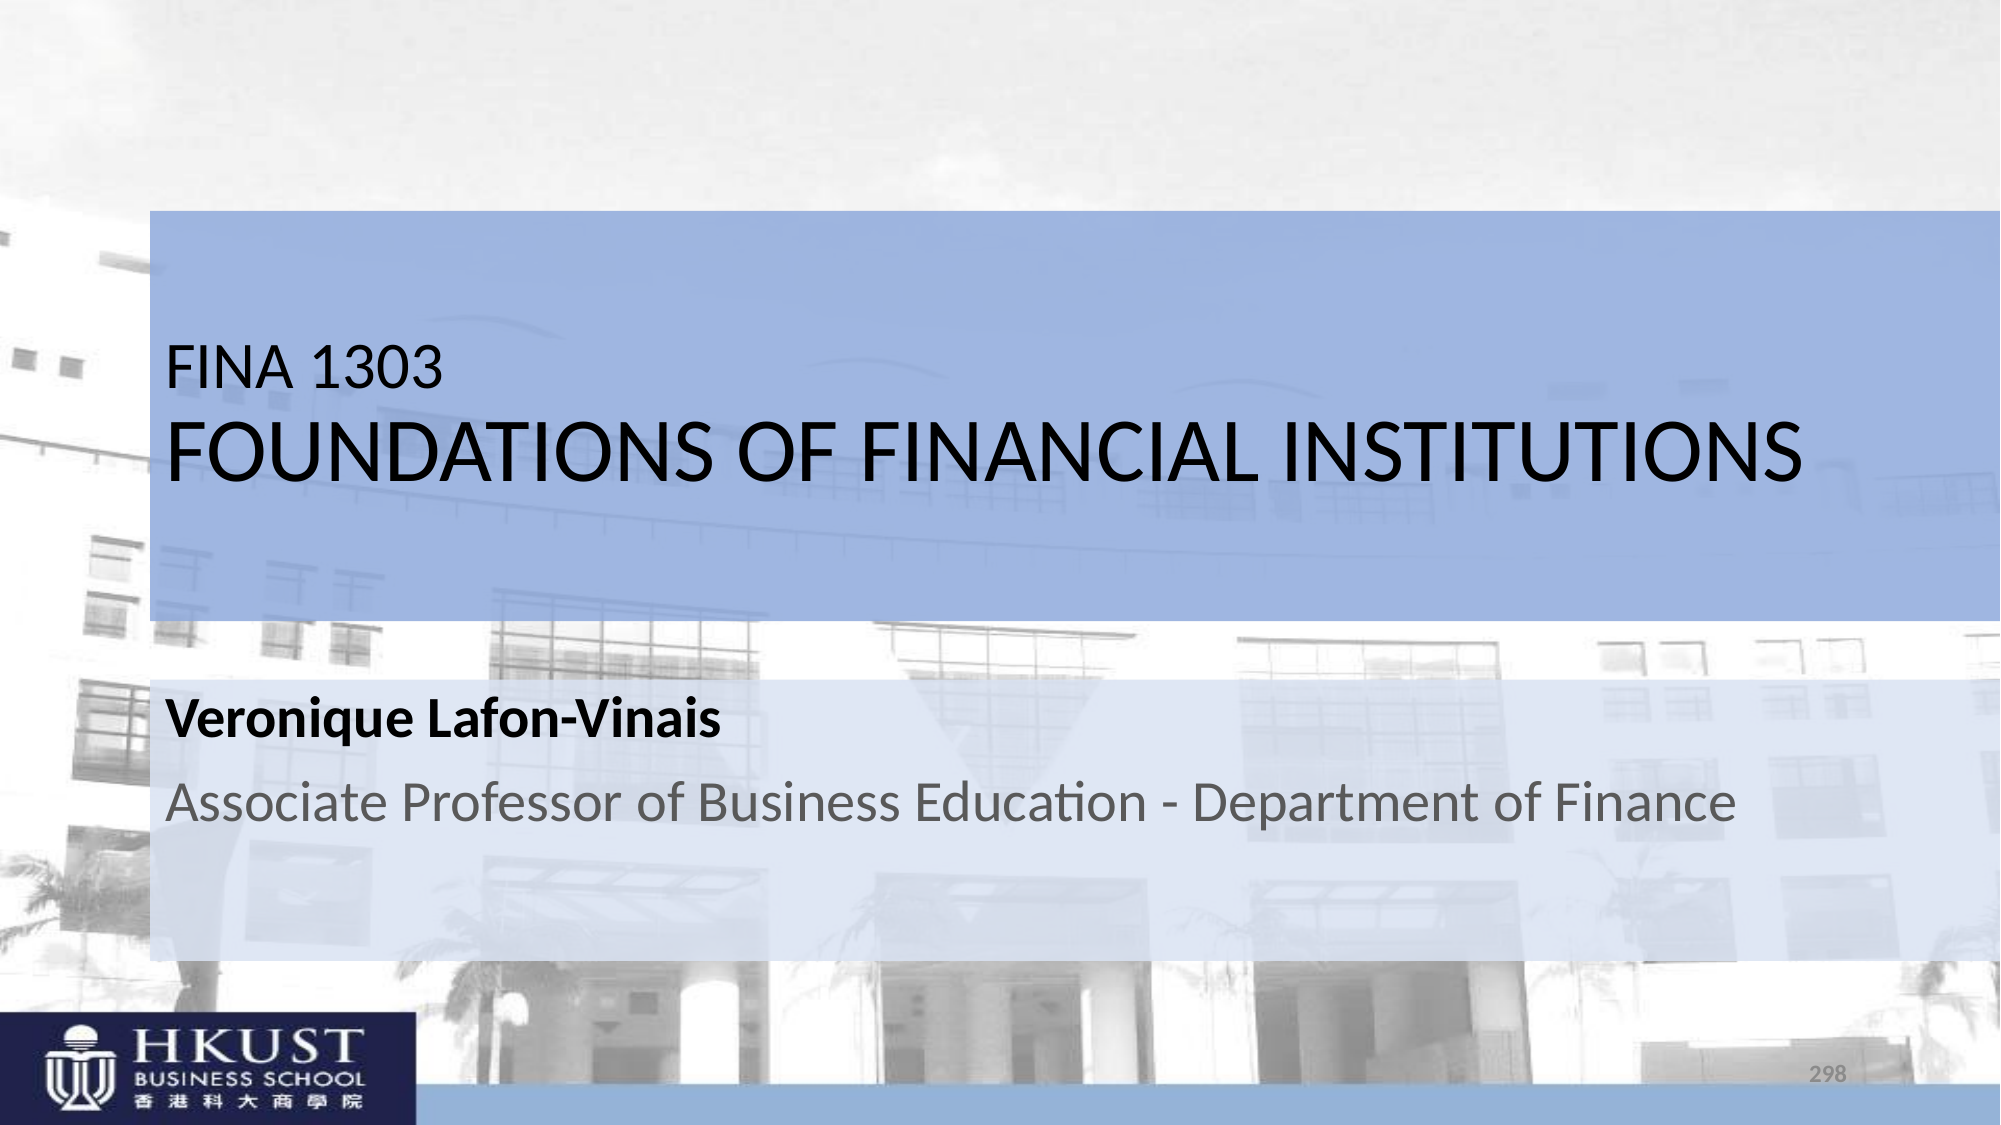

# FINA 1303 FOUNDATIONS OF FINANCIAL INSTITUTIONS
Veronique Lafon-Vinais
Associate Professor of Business Education - Department of Finance

298